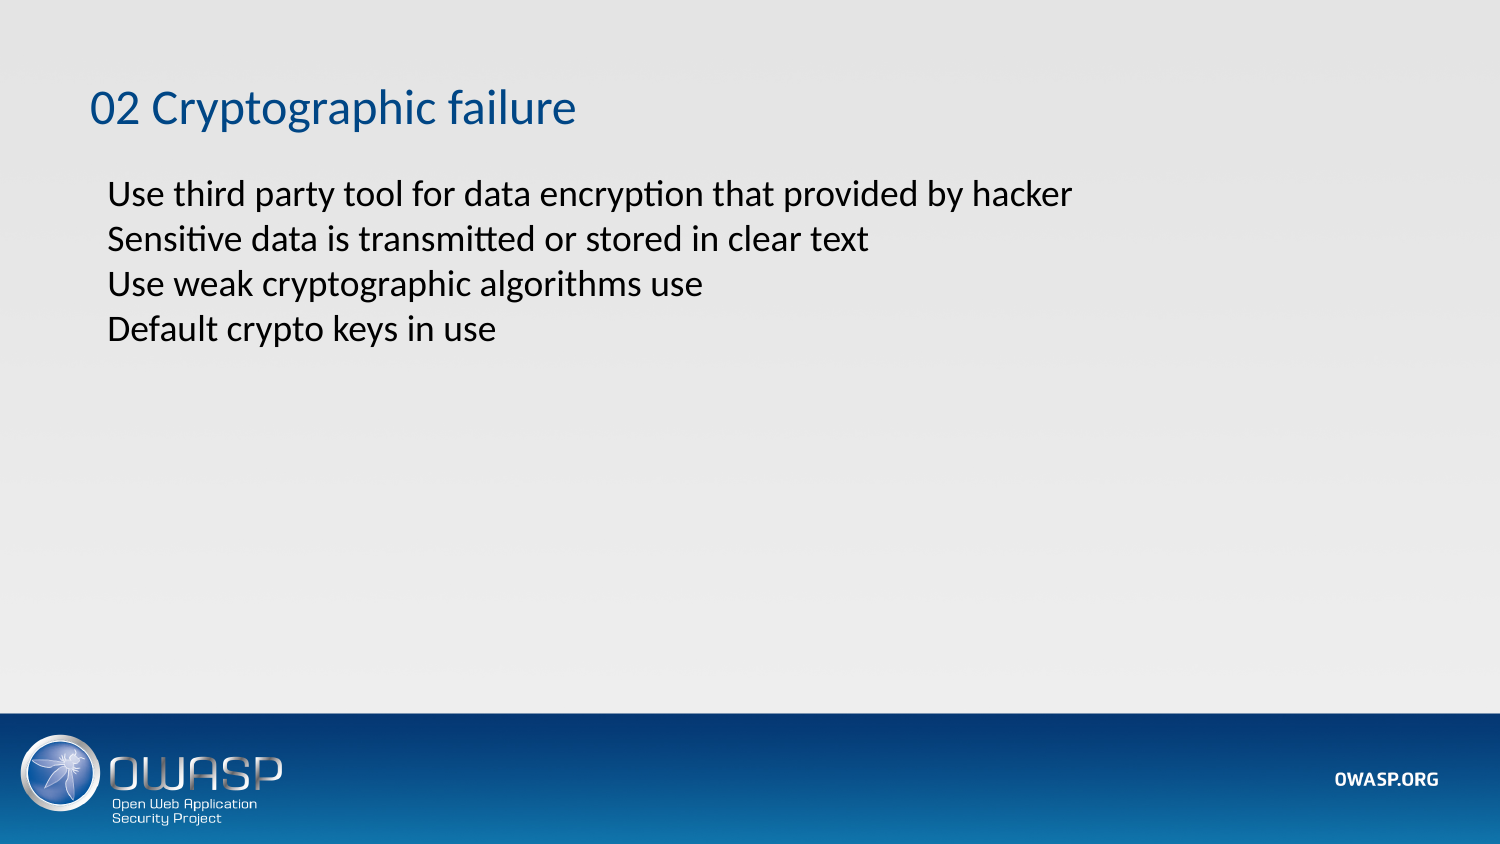

# 02 Cryptographic failure
Use third party tool for data encryption that provided by hacker
Sensitive data is transmitted or stored in clear text
Use weak cryptographic algorithms use
Default crypto keys in use